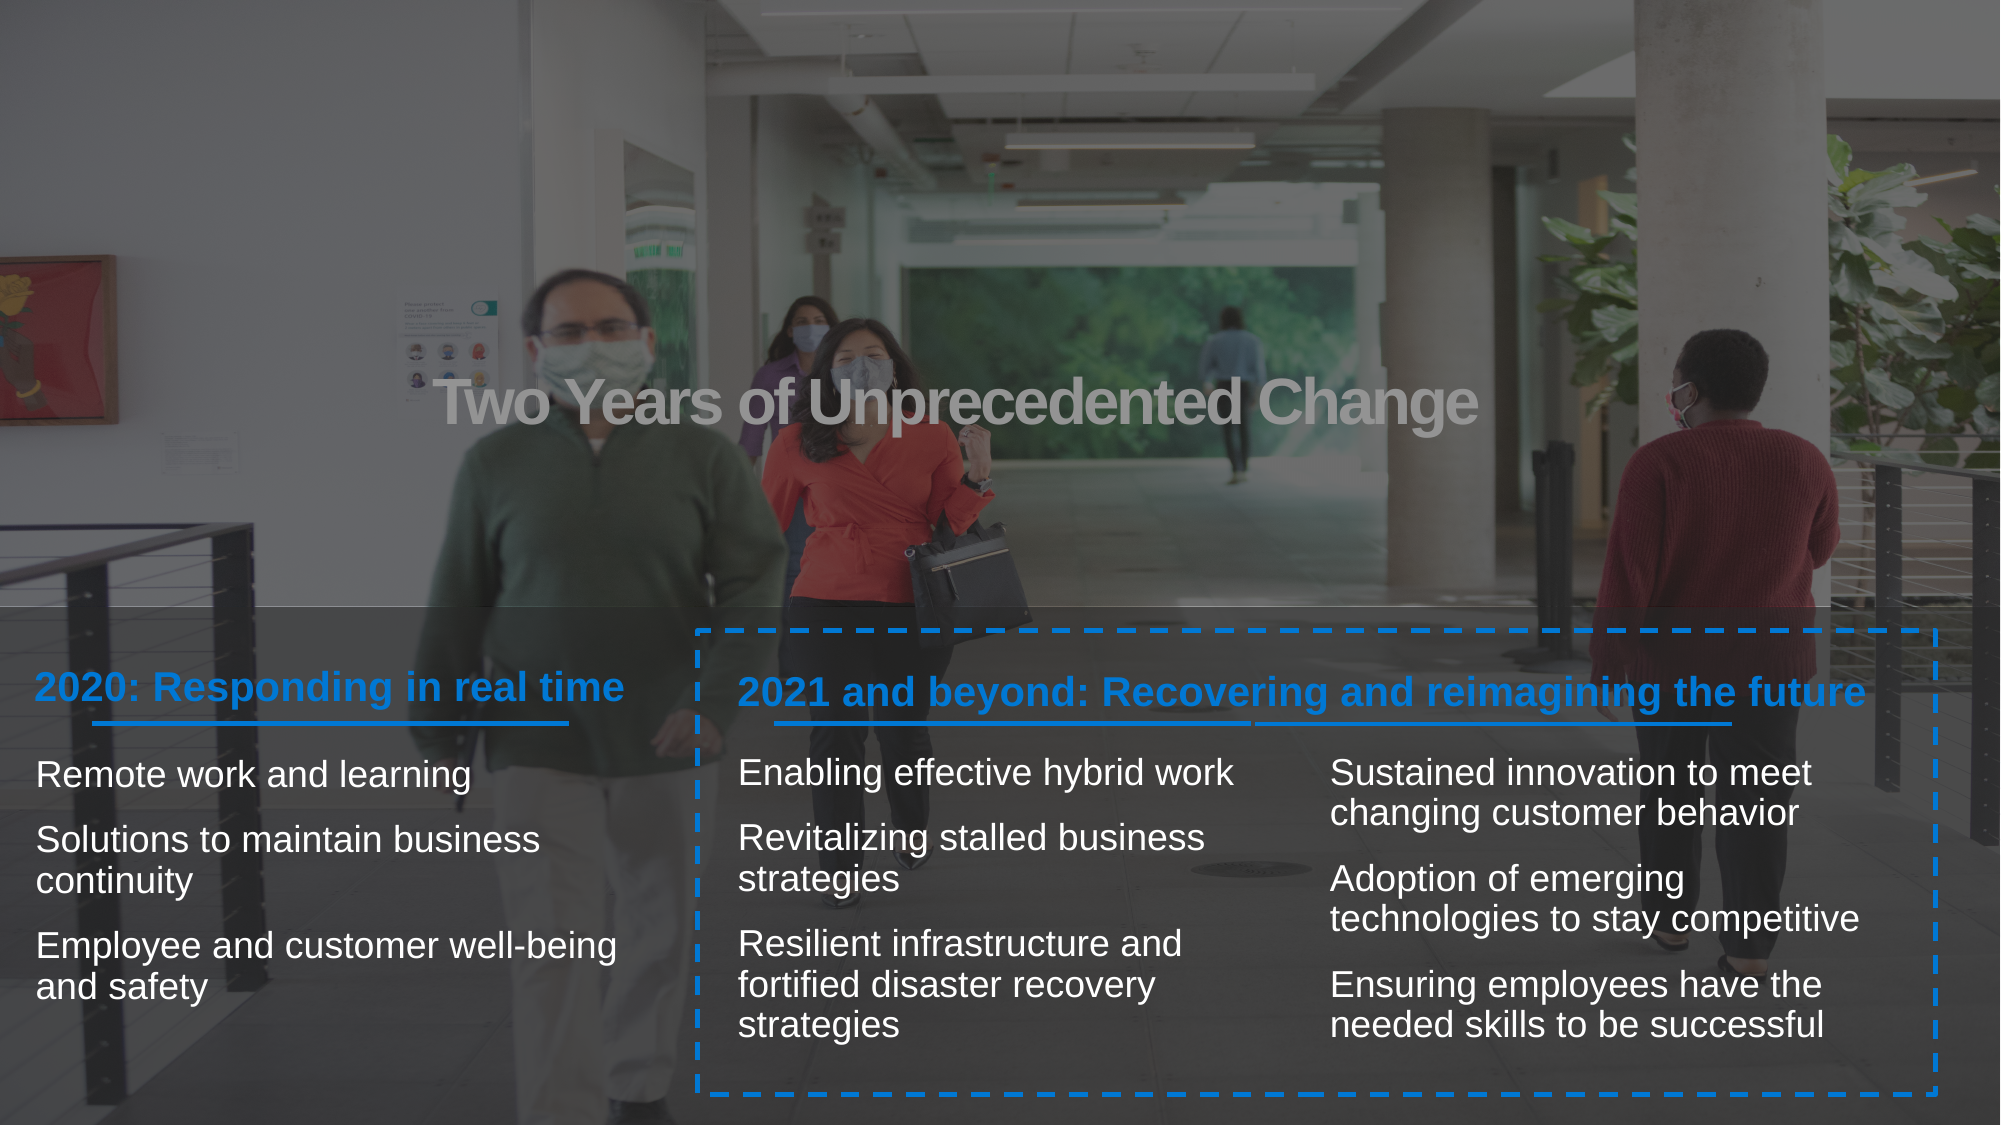

# Two Years of Unprecedented Change

2020: Responding in real time
2021 and beyond: Recovering and reimagining the future
Enabling effective hybrid work
Revitalizing stalled business strategies
Resilient infrastructure and fortified disaster recovery strategies

Sustained innovation to meet changing customer behavior
Adoption of emerging technologies to stay competitive
Ensuring employees have the needed skills to be successful

Remote work and learning
Solutions to maintain business continuity
Employee and customer well-being and safety